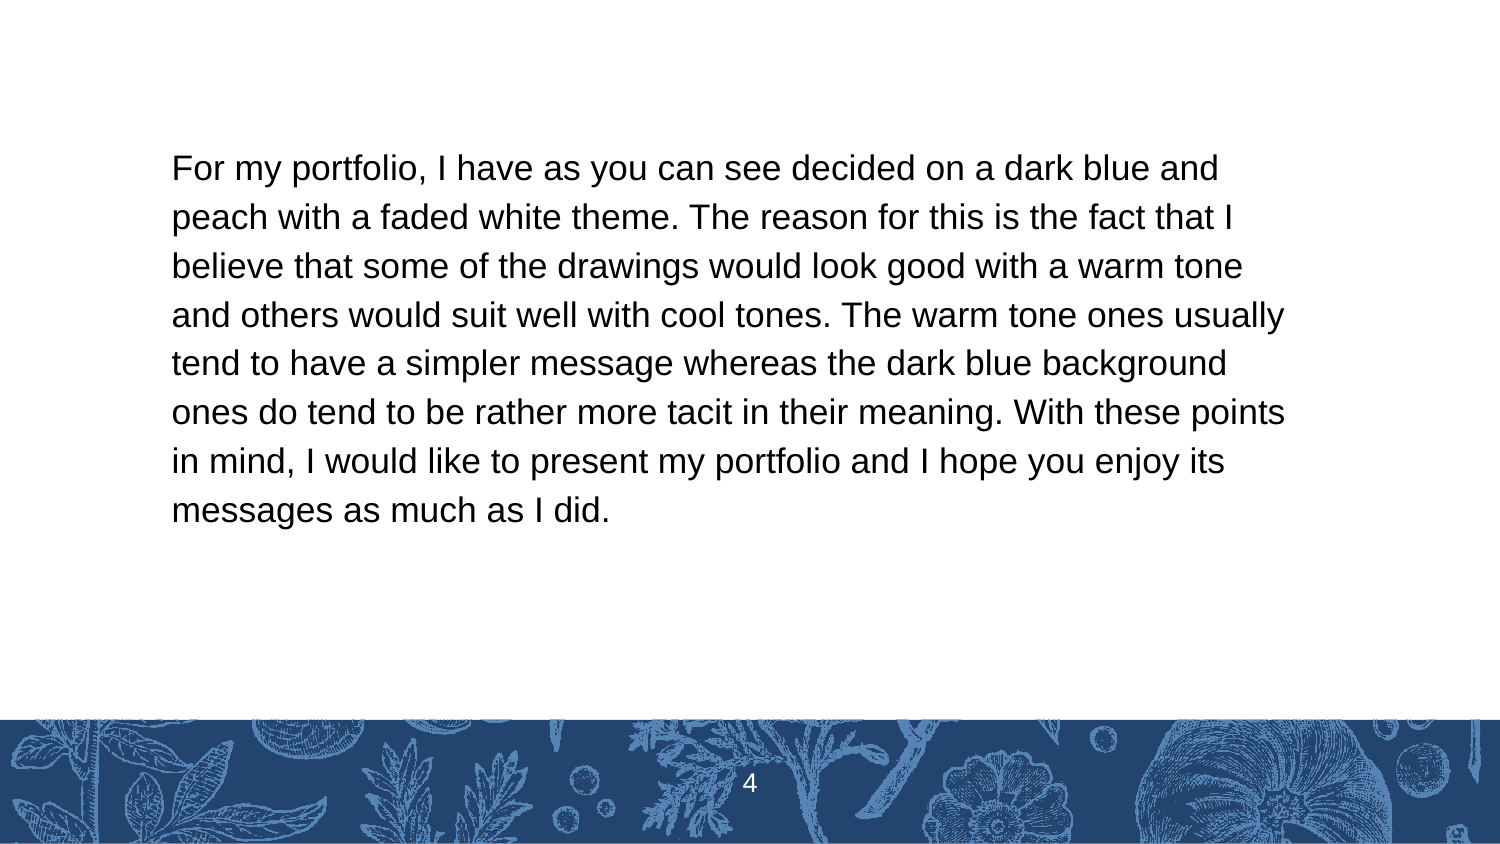

For my portfolio, I have as you can see decided on a dark blue and peach with a faded white theme. The reason for this is the fact that I believe that some of the drawings would look good with a warm tone and others would suit well with cool tones. The warm tone ones usually tend to have a simpler message whereas the dark blue background ones do tend to be rather more tacit in their meaning. With these points in mind, I would like to present my portfolio and I hope you enjoy its messages as much as I did.

4